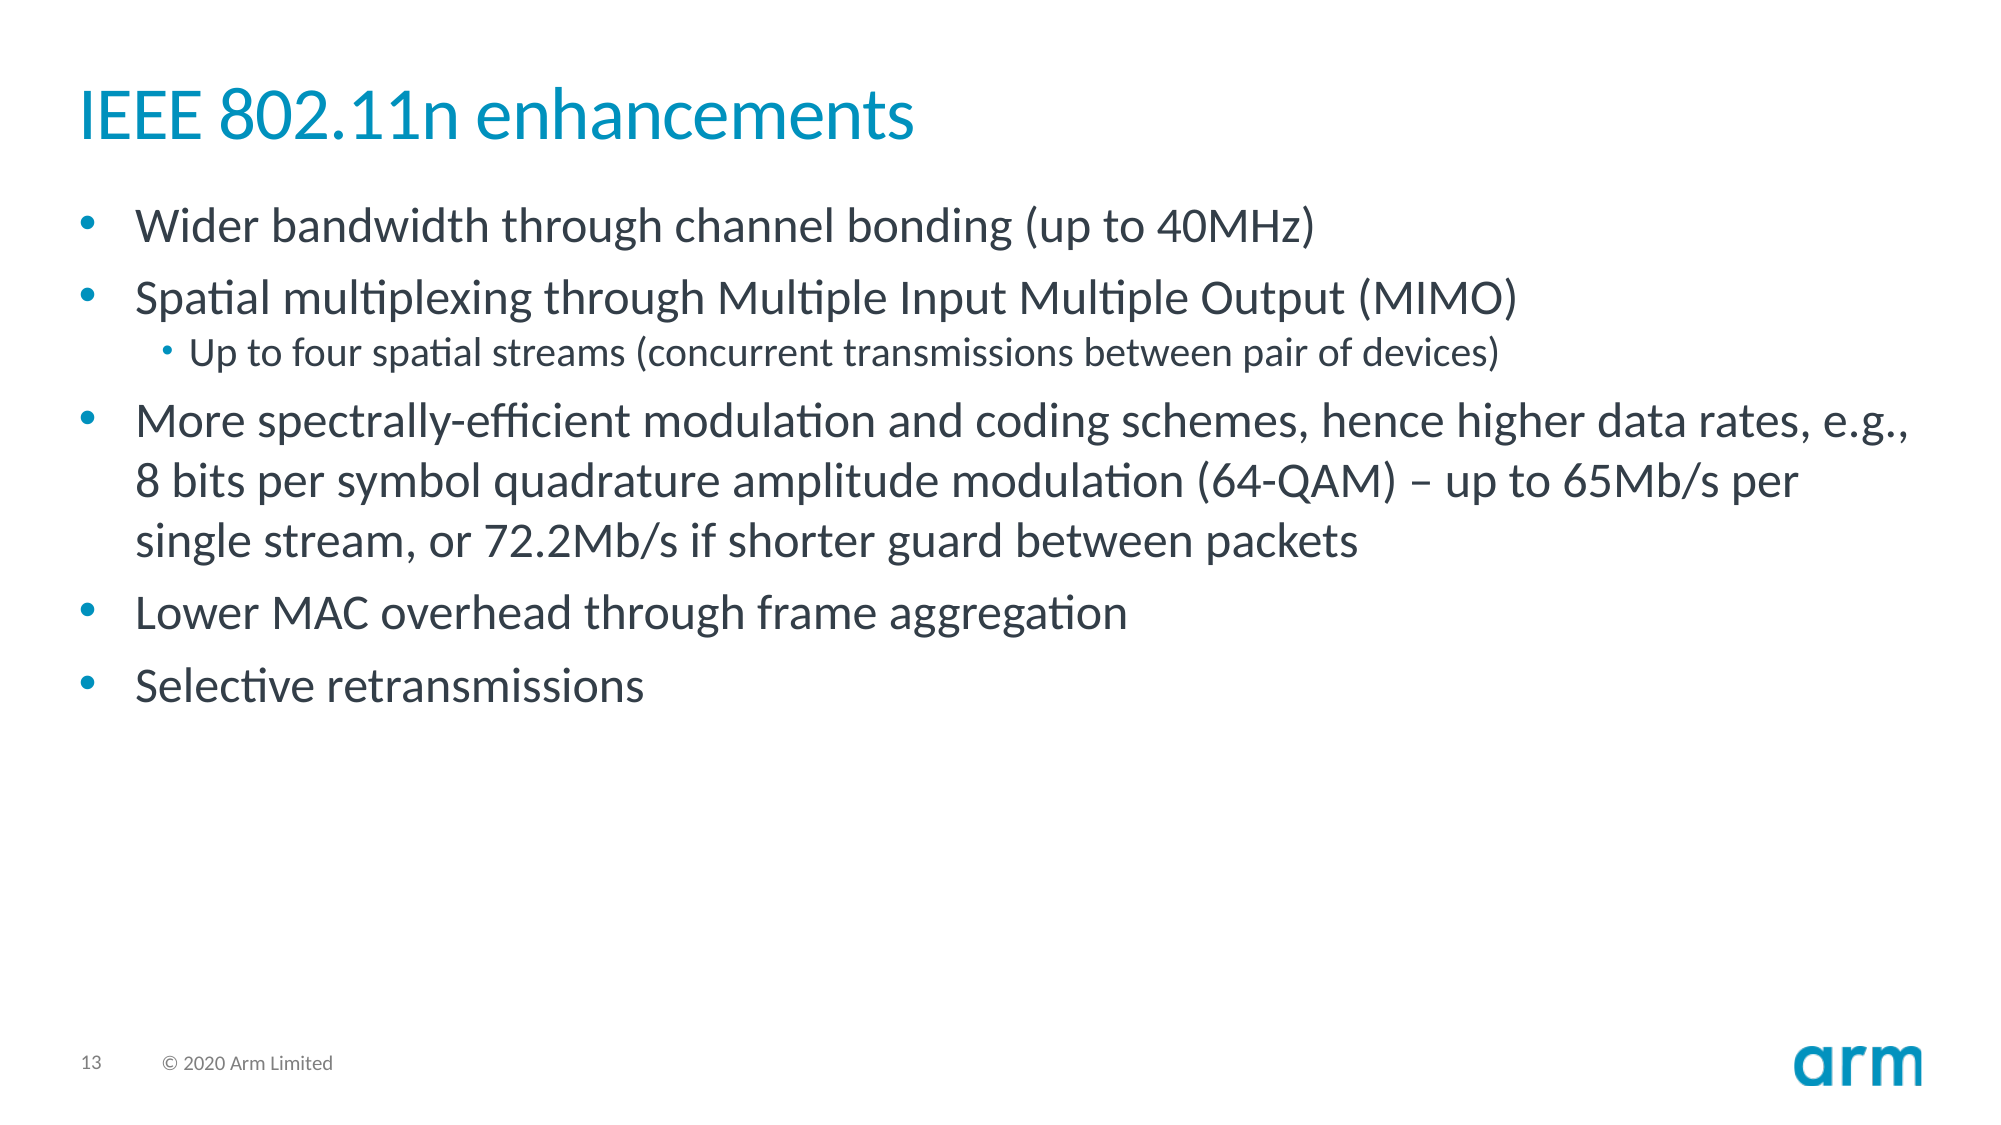

# IEEE 802.11n enhancements
Wider bandwidth through channel bonding (up to 40MHz)
Spatial multiplexing through Multiple Input Multiple Output (MIMO)
Up to four spatial streams (concurrent transmissions between pair of devices)
More spectrally-efficient modulation and coding schemes, hence higher data rates, e.g., 8 bits per symbol quadrature amplitude modulation (64-QAM) – up to 65Mb/s per single stream, or 72.2Mb/s if shorter guard between packets
Lower MAC overhead through frame aggregation
Selective retransmissions